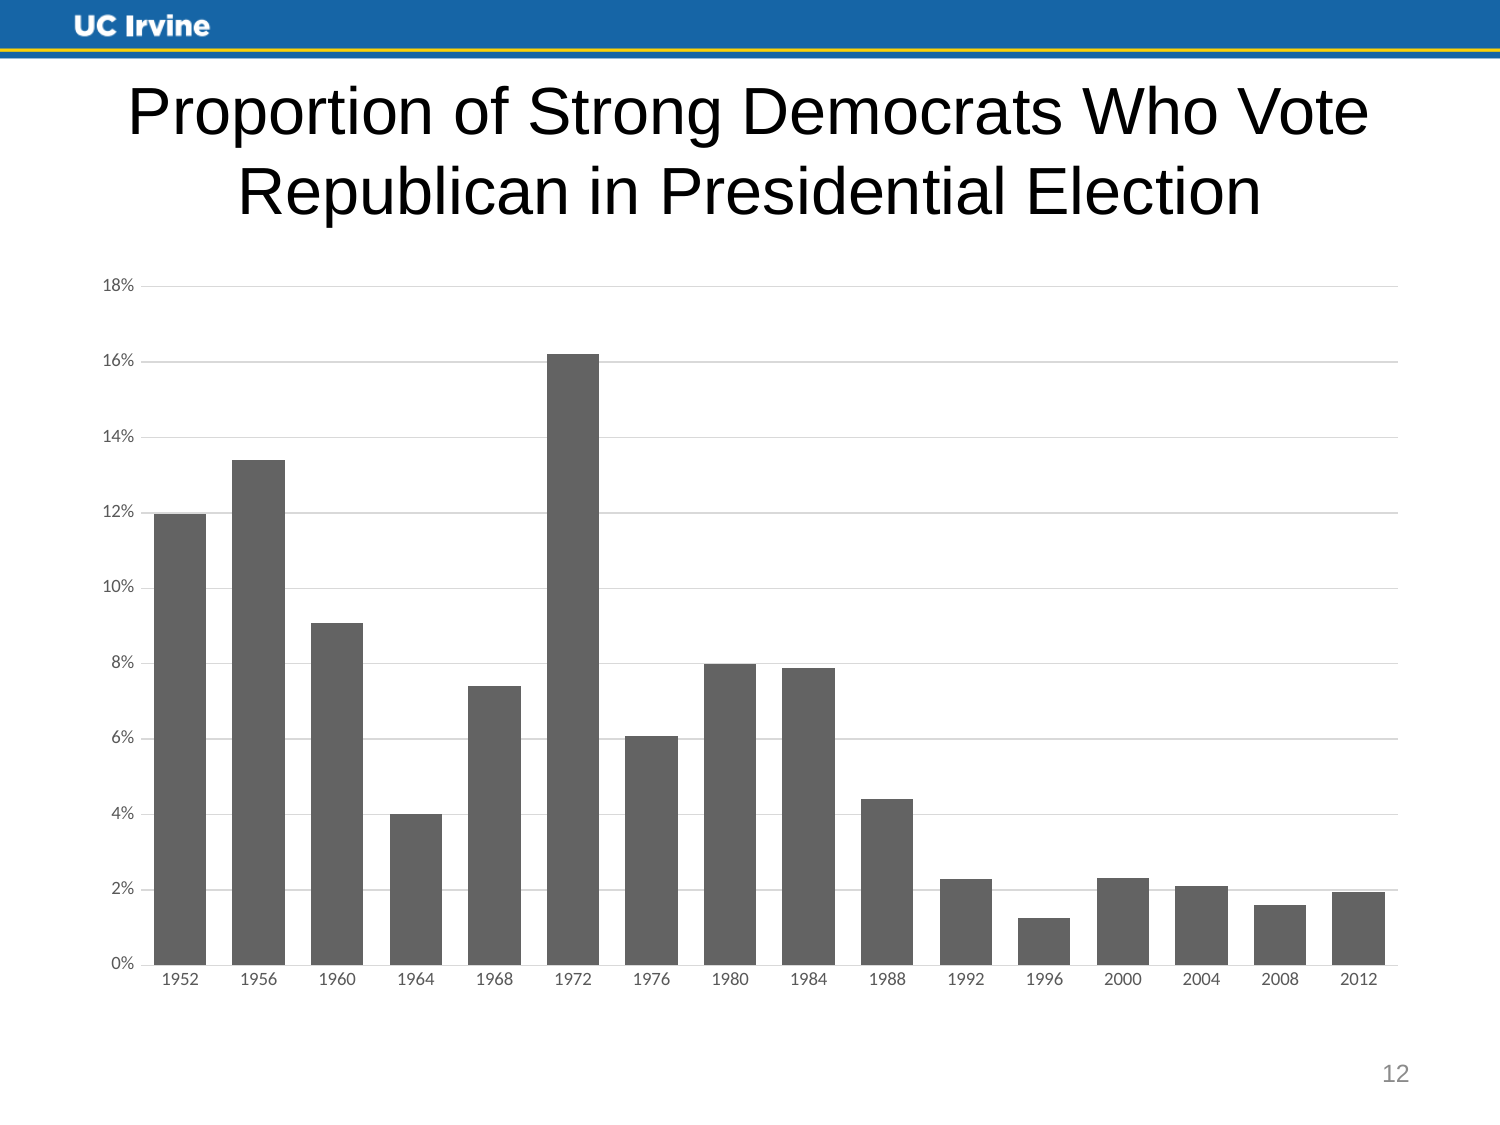

# Proportion of Strong Democrats Who Vote Republican in Presidential Election

### Chart

| Category | Democrat |
|---|---|
| 1952 | 0.119825 |
| 1956 | 0.134021 |
| 1960 | 0.090894 |
| 1964 | 0.040204 |
| 1968 | 0.073993 |
| 1972 | 0.162087 |
| 1976 | 0.060792 |
| 1980 | 0.079776 |
| 1984 | 0.078988 |
| 1988 | 0.044126 |
| 1992 | 0.022867 |
| 1996 | 0.012503 |
| 2000 | 0.023211 |
| 2004 | 0.021132 |
| 2008 | 0.016034 |
| 2012 | 0.019475 |
12